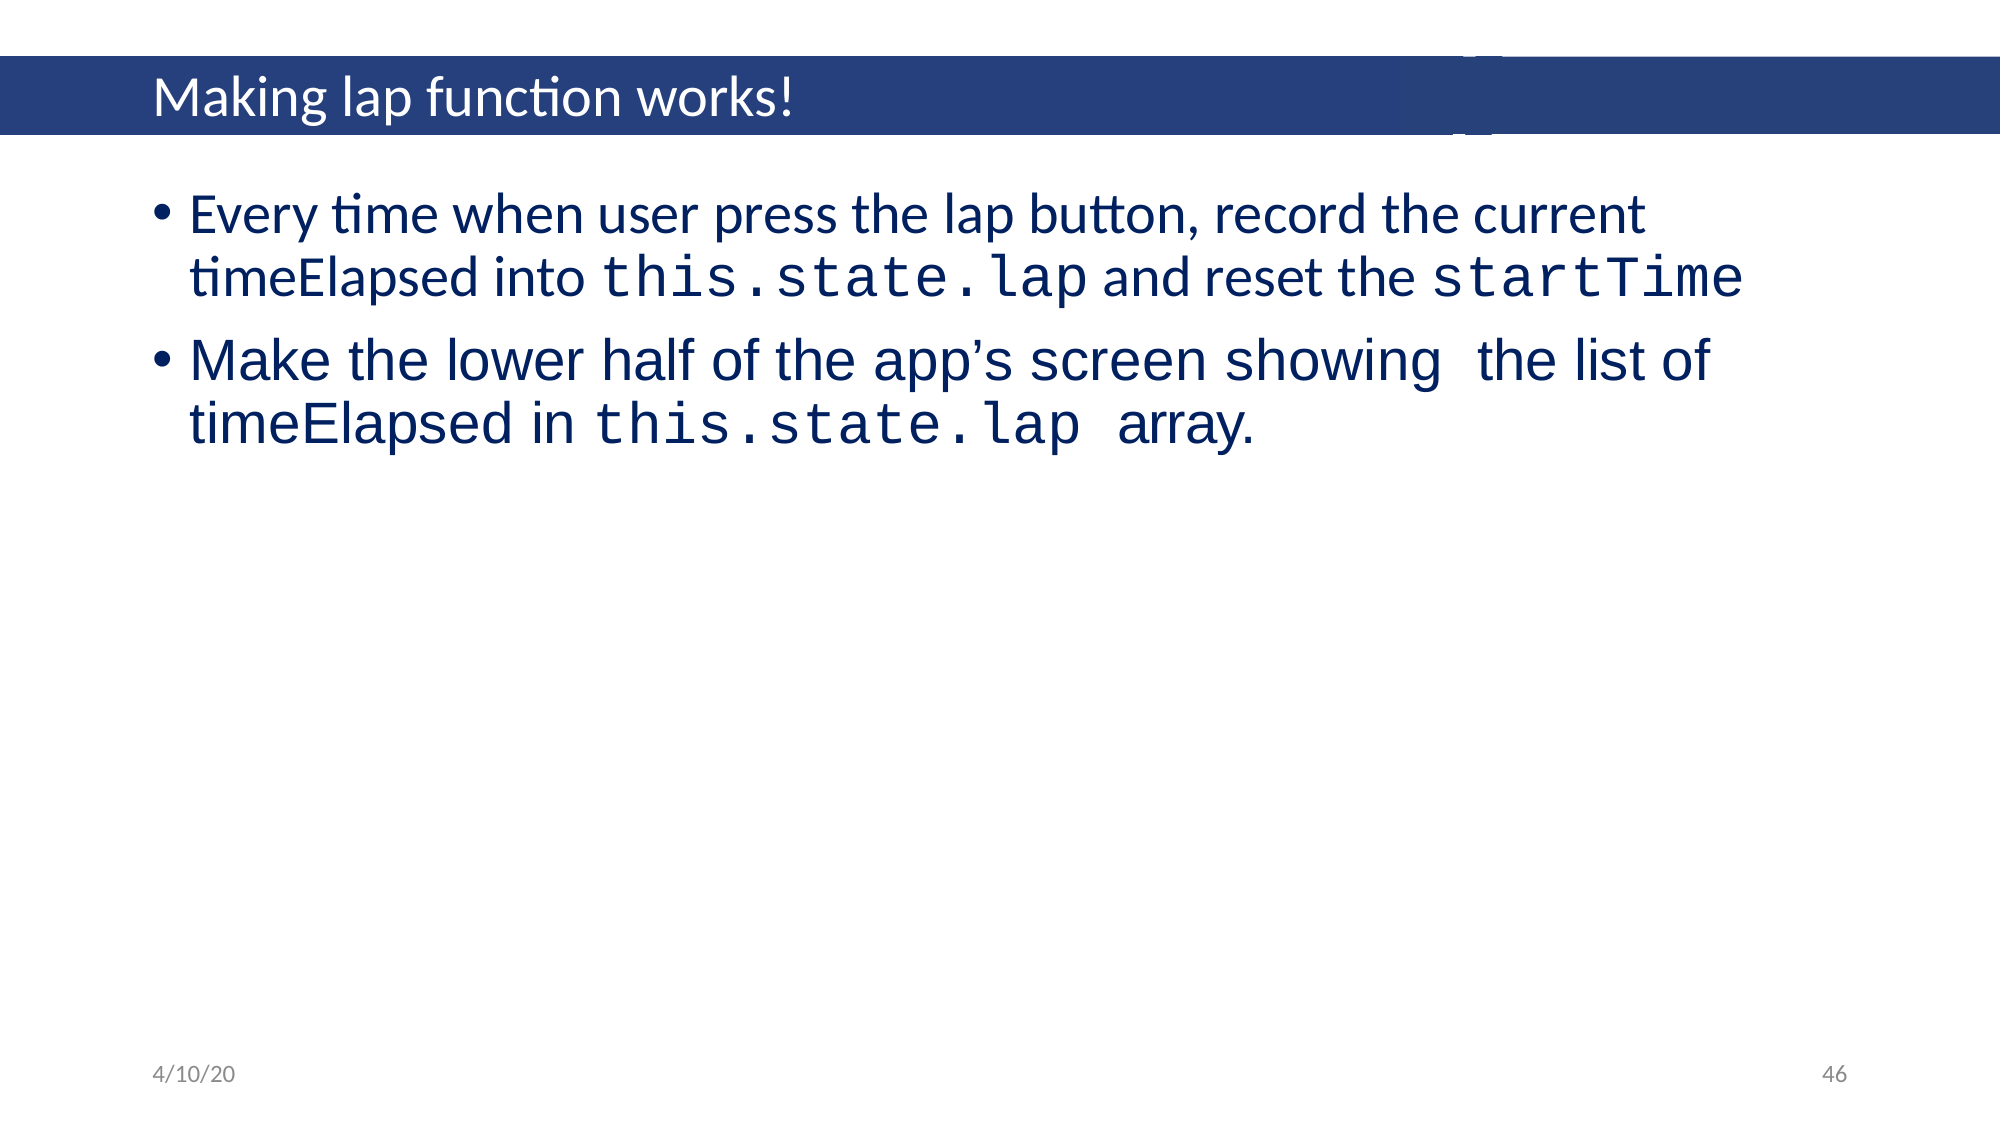

# Making lap function works!
Every time when user press the lap button, record the current timeElapsed into this.state.lap and reset the startTime
Make the lower half of the app’s screen showing  the list of timeElapsed in this.state.lap array.

4/10/20
46